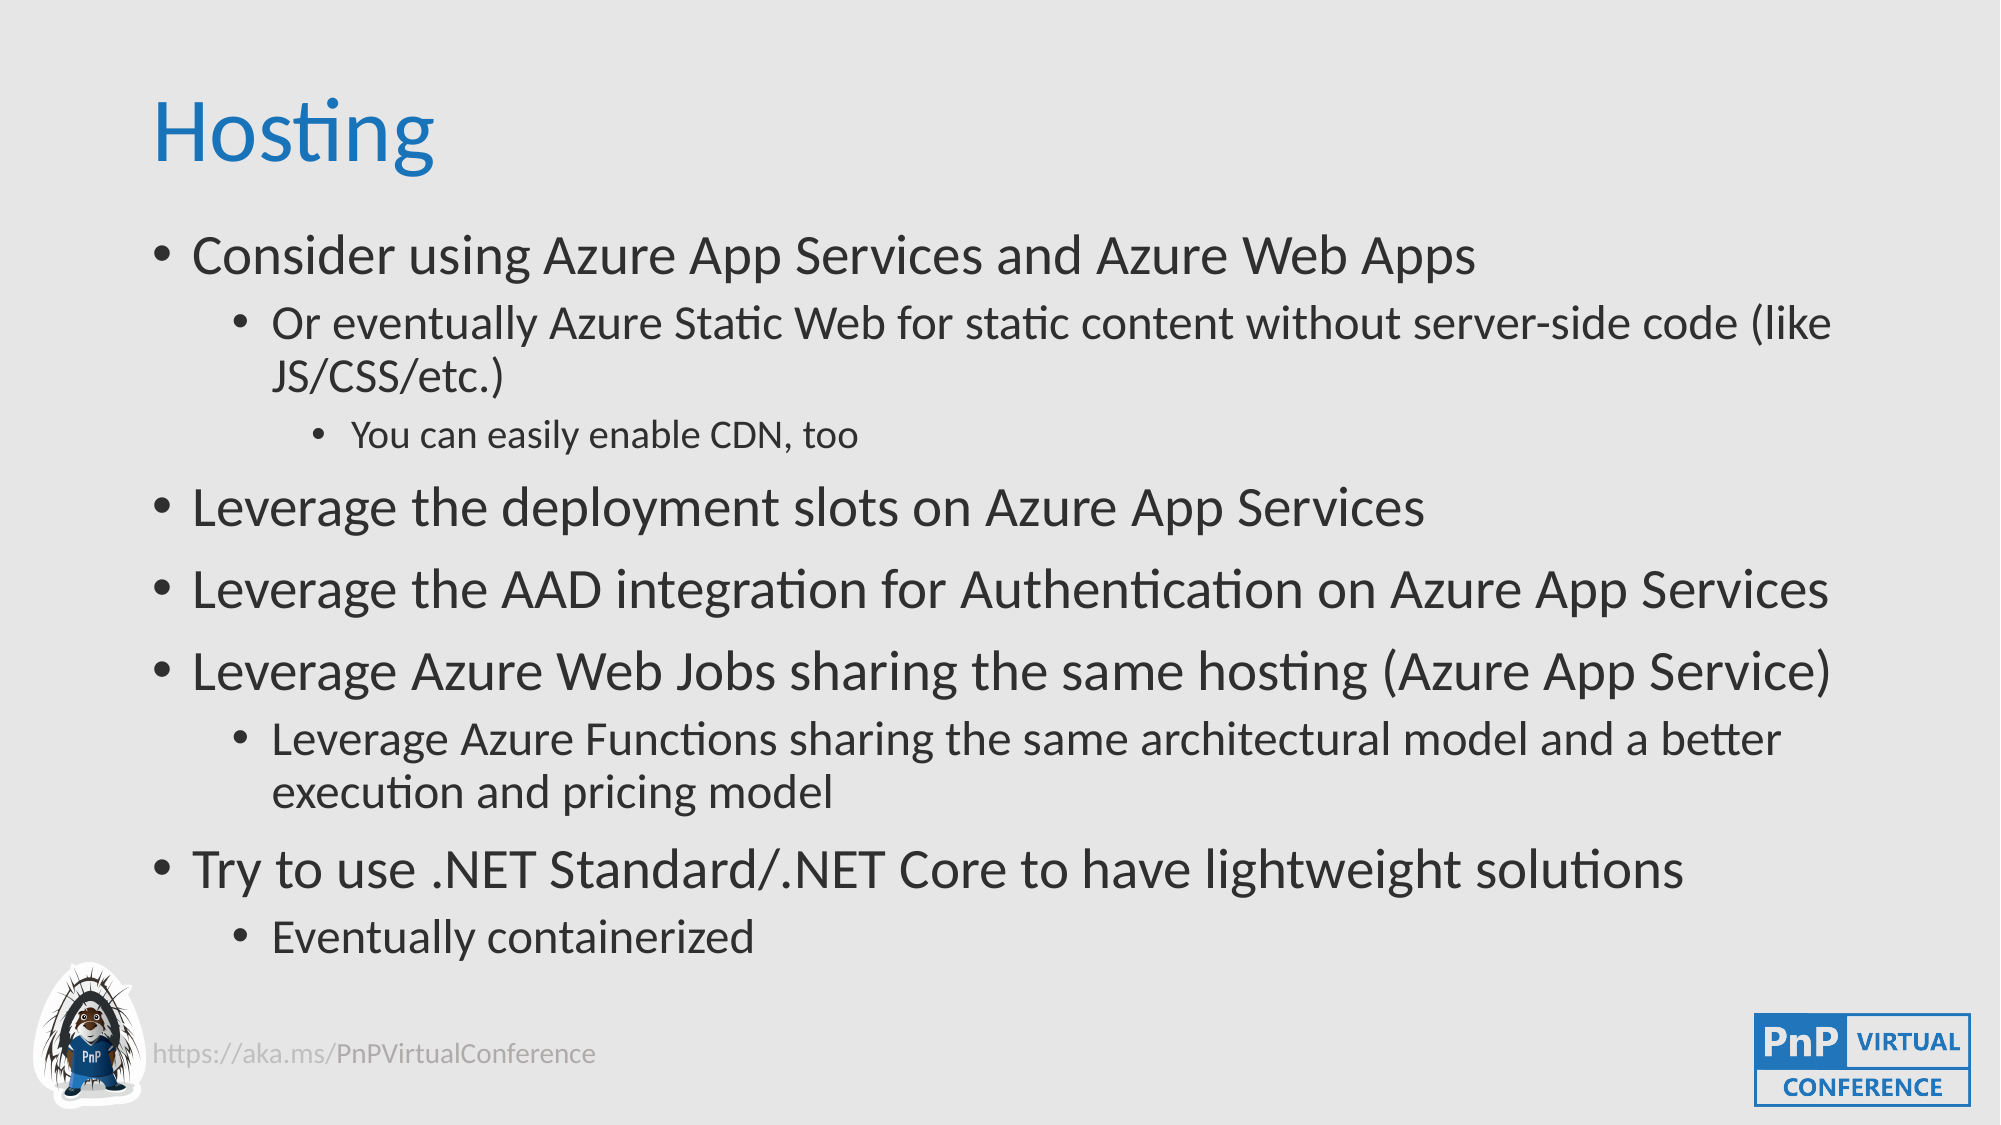

# Hosting
Consider using Azure App Services and Azure Web Apps
Or eventually Azure Static Web for static content without server-side code (like JS/CSS/etc.)
You can easily enable CDN, too
Leverage the deployment slots on Azure App Services
Leverage the AAD integration for Authentication on Azure App Services
Leverage Azure Web Jobs sharing the same hosting (Azure App Service)
Leverage Azure Functions sharing the same architectural model and a better execution and pricing model
Try to use .NET Standard/.NET Core to have lightweight solutions
Eventually containerized